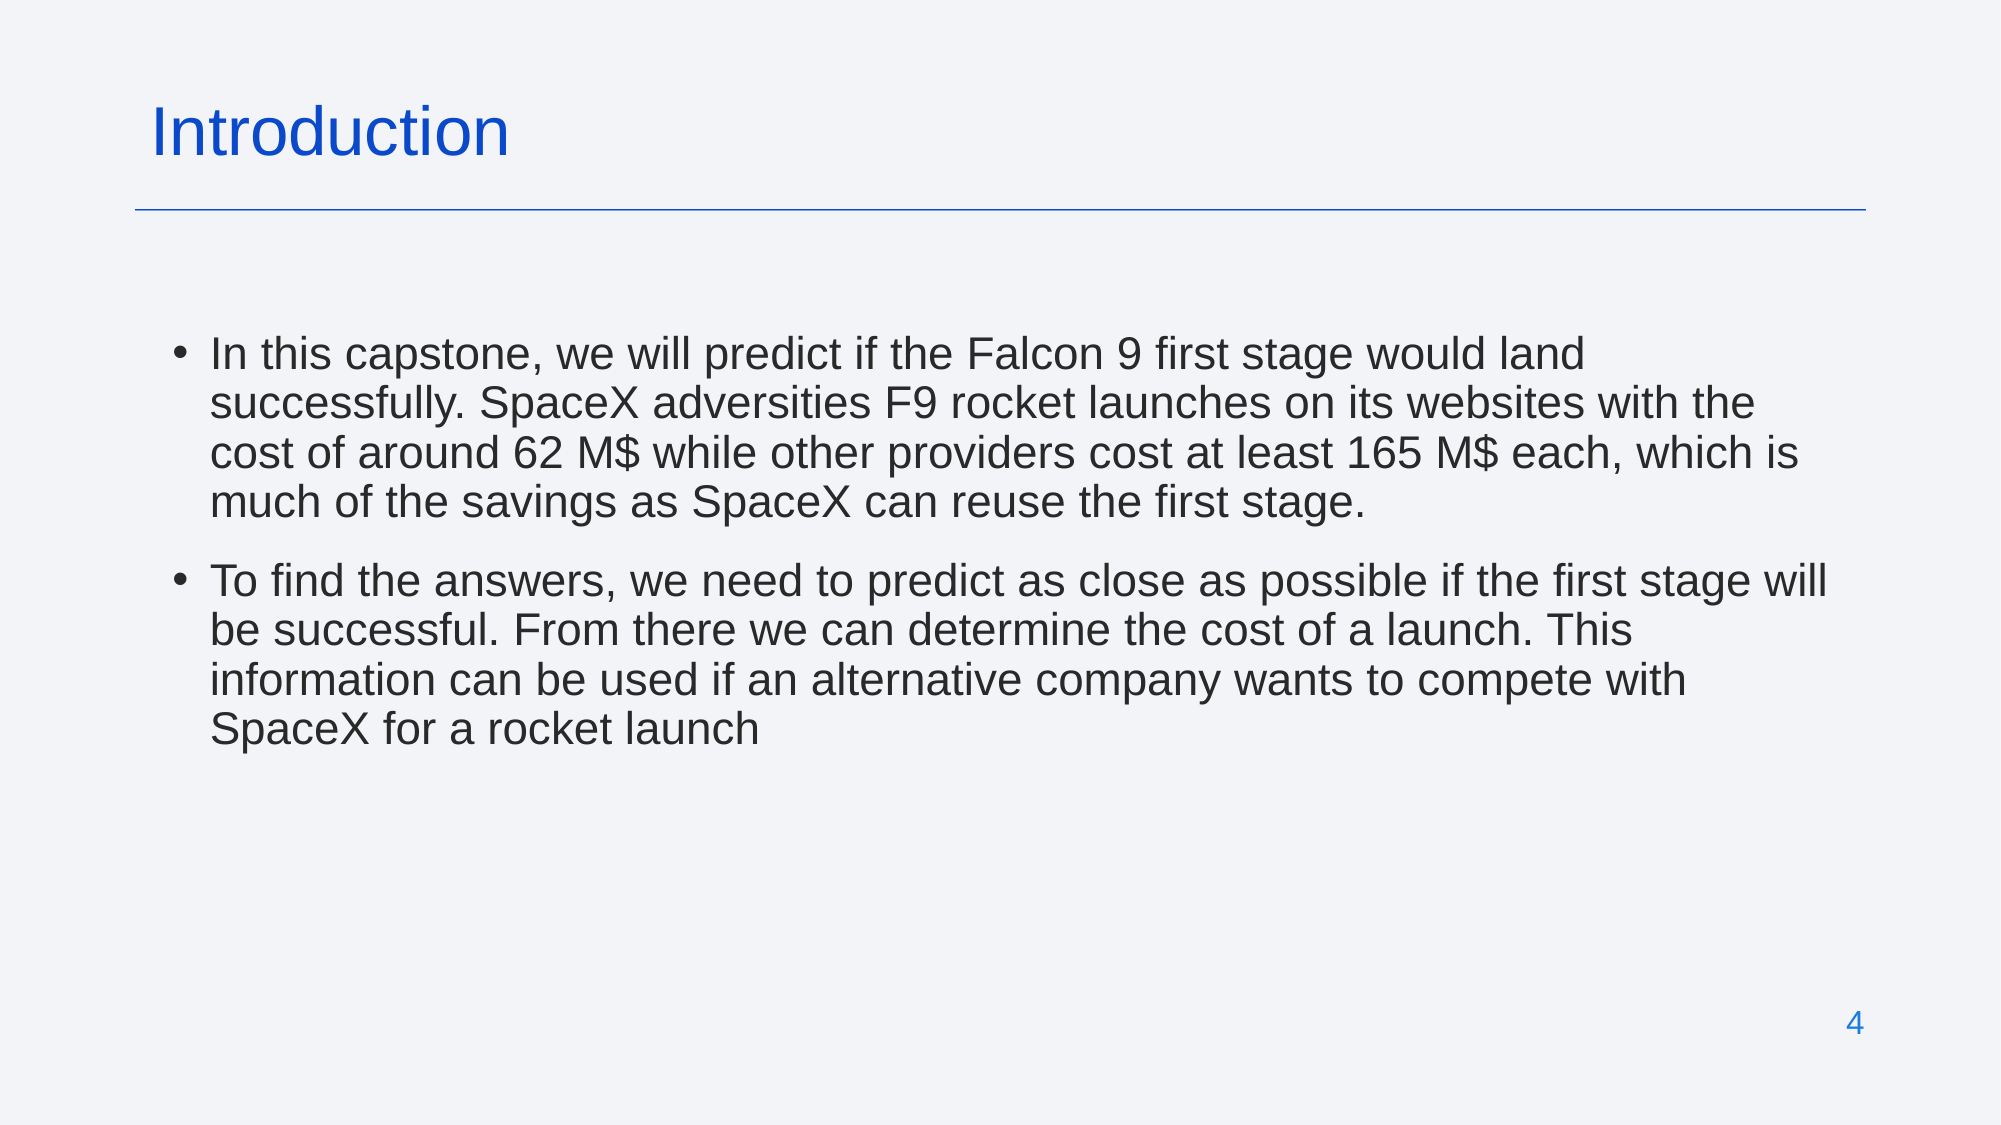

Introduction
In this capstone, we will predict if the Falcon 9 first stage would land successfully. SpaceX adversities F9 rocket launches on its websites with the cost of around 62 M$ while other providers cost at least 165 M$ each, which is much of the savings as SpaceX can reuse the first stage.
To find the answers, we need to predict as close as possible if the first stage will be successful. From there we can determine the cost of a launch. This information can be used if an alternative company wants to compete with SpaceX for a rocket launch
4